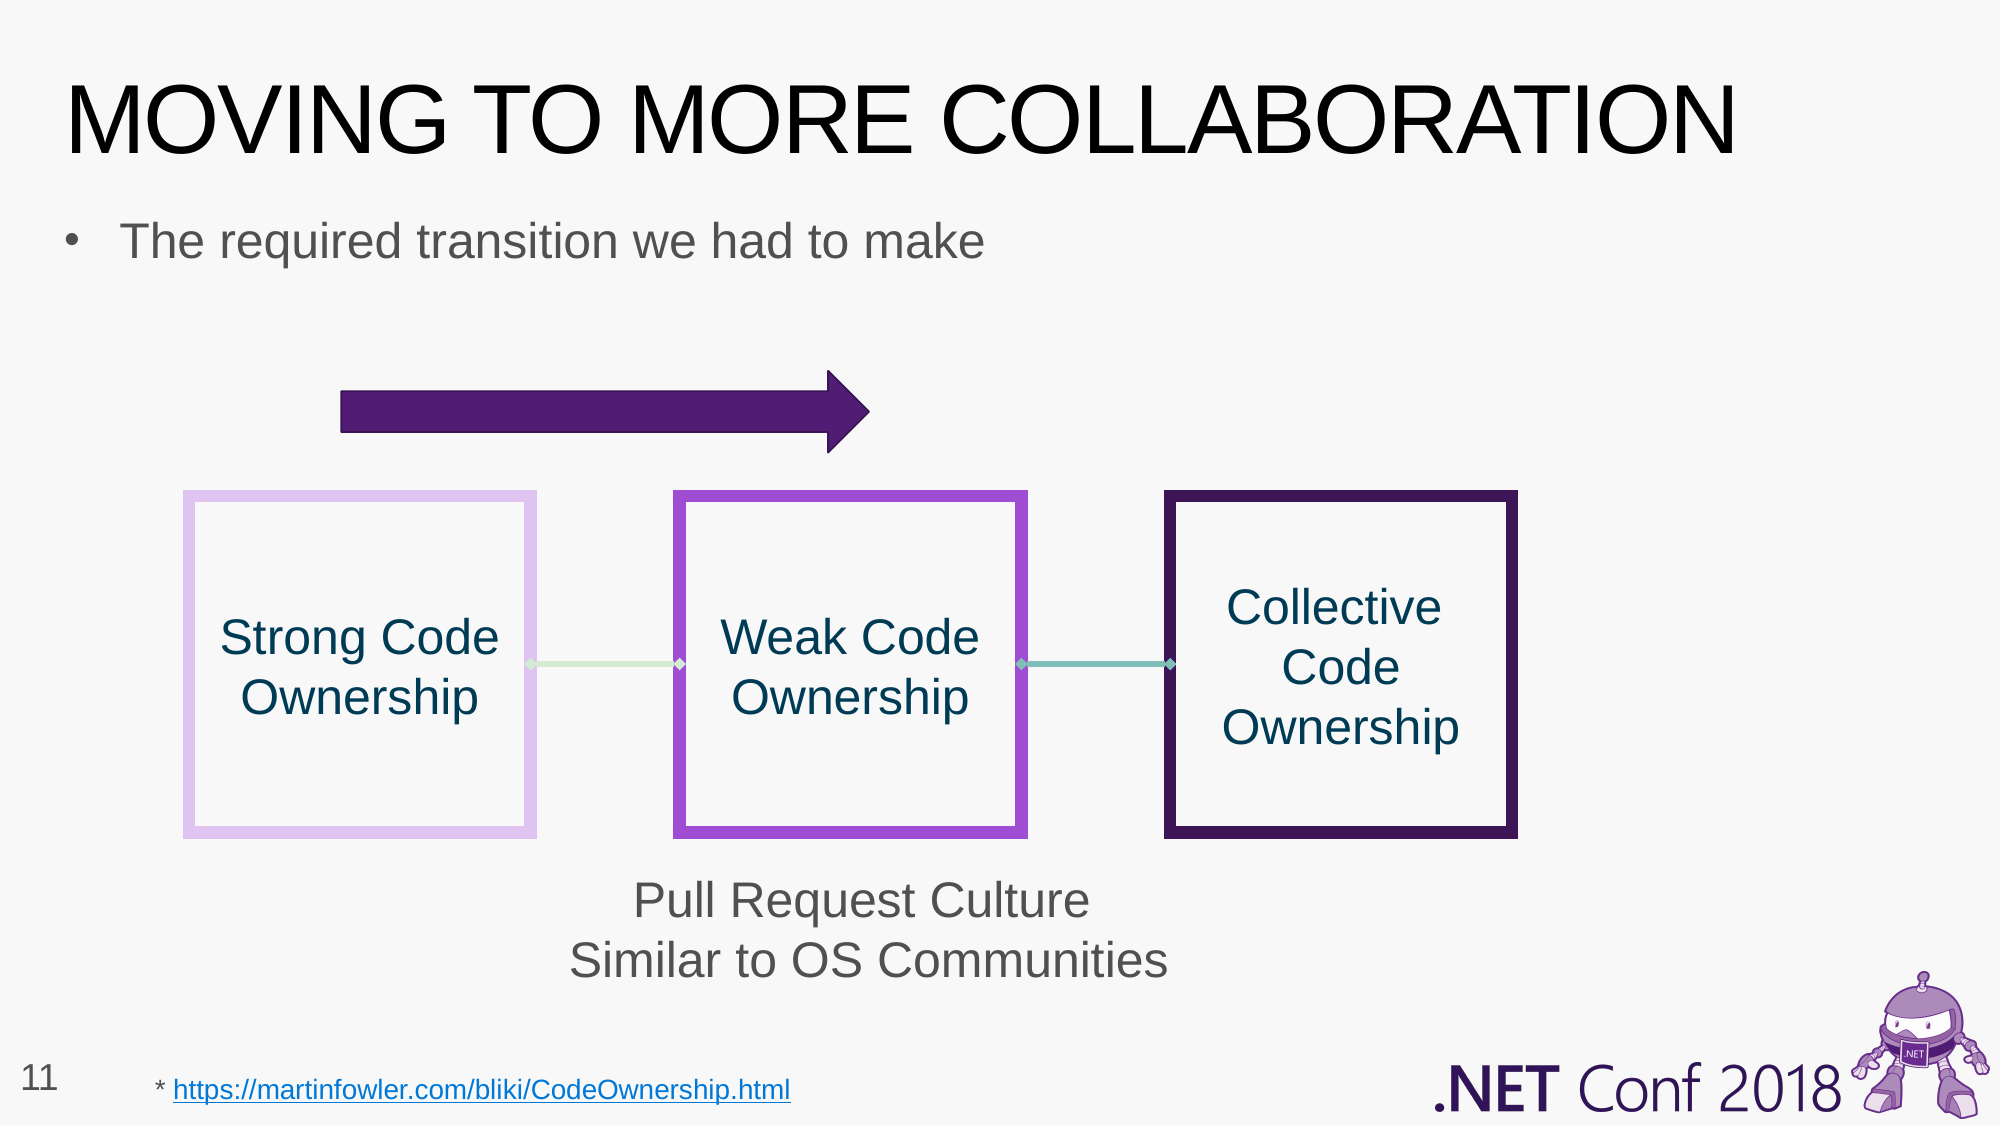

# MOVING TO MORE COLLABORATION
The required transition we had to make

Strong Code Ownership
Collective  Code Ownership
Weak Code Ownership
Pull Request Culture
Similar to OS Communities
11
* https://martinfowler.com/bliki/CodeOwnership.html